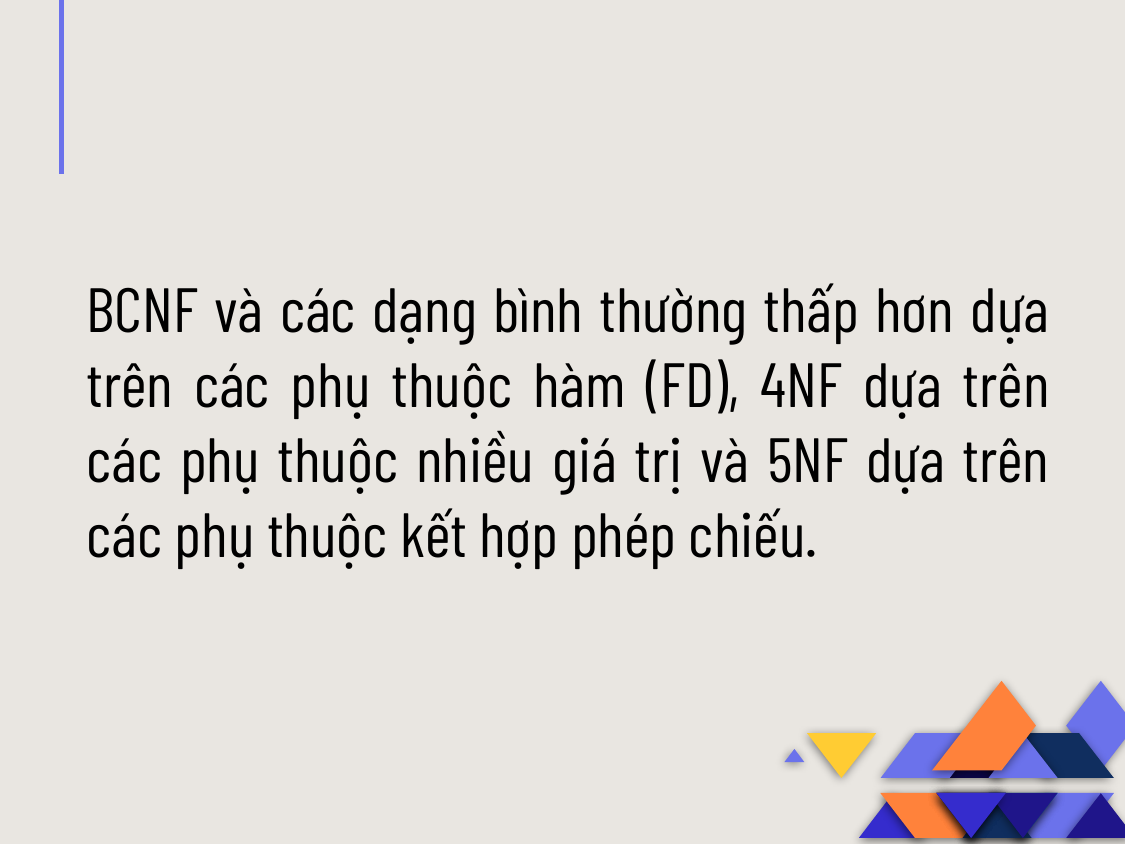

BCNF và các dạng bình thường thấp hơn dựa trên các phụ thuộc hàm (FD), 4NF dựa trên các phụ thuộc nhiều giá trị và 5NF dựa trên các phụ thuộc kết hợp phép chiếu.